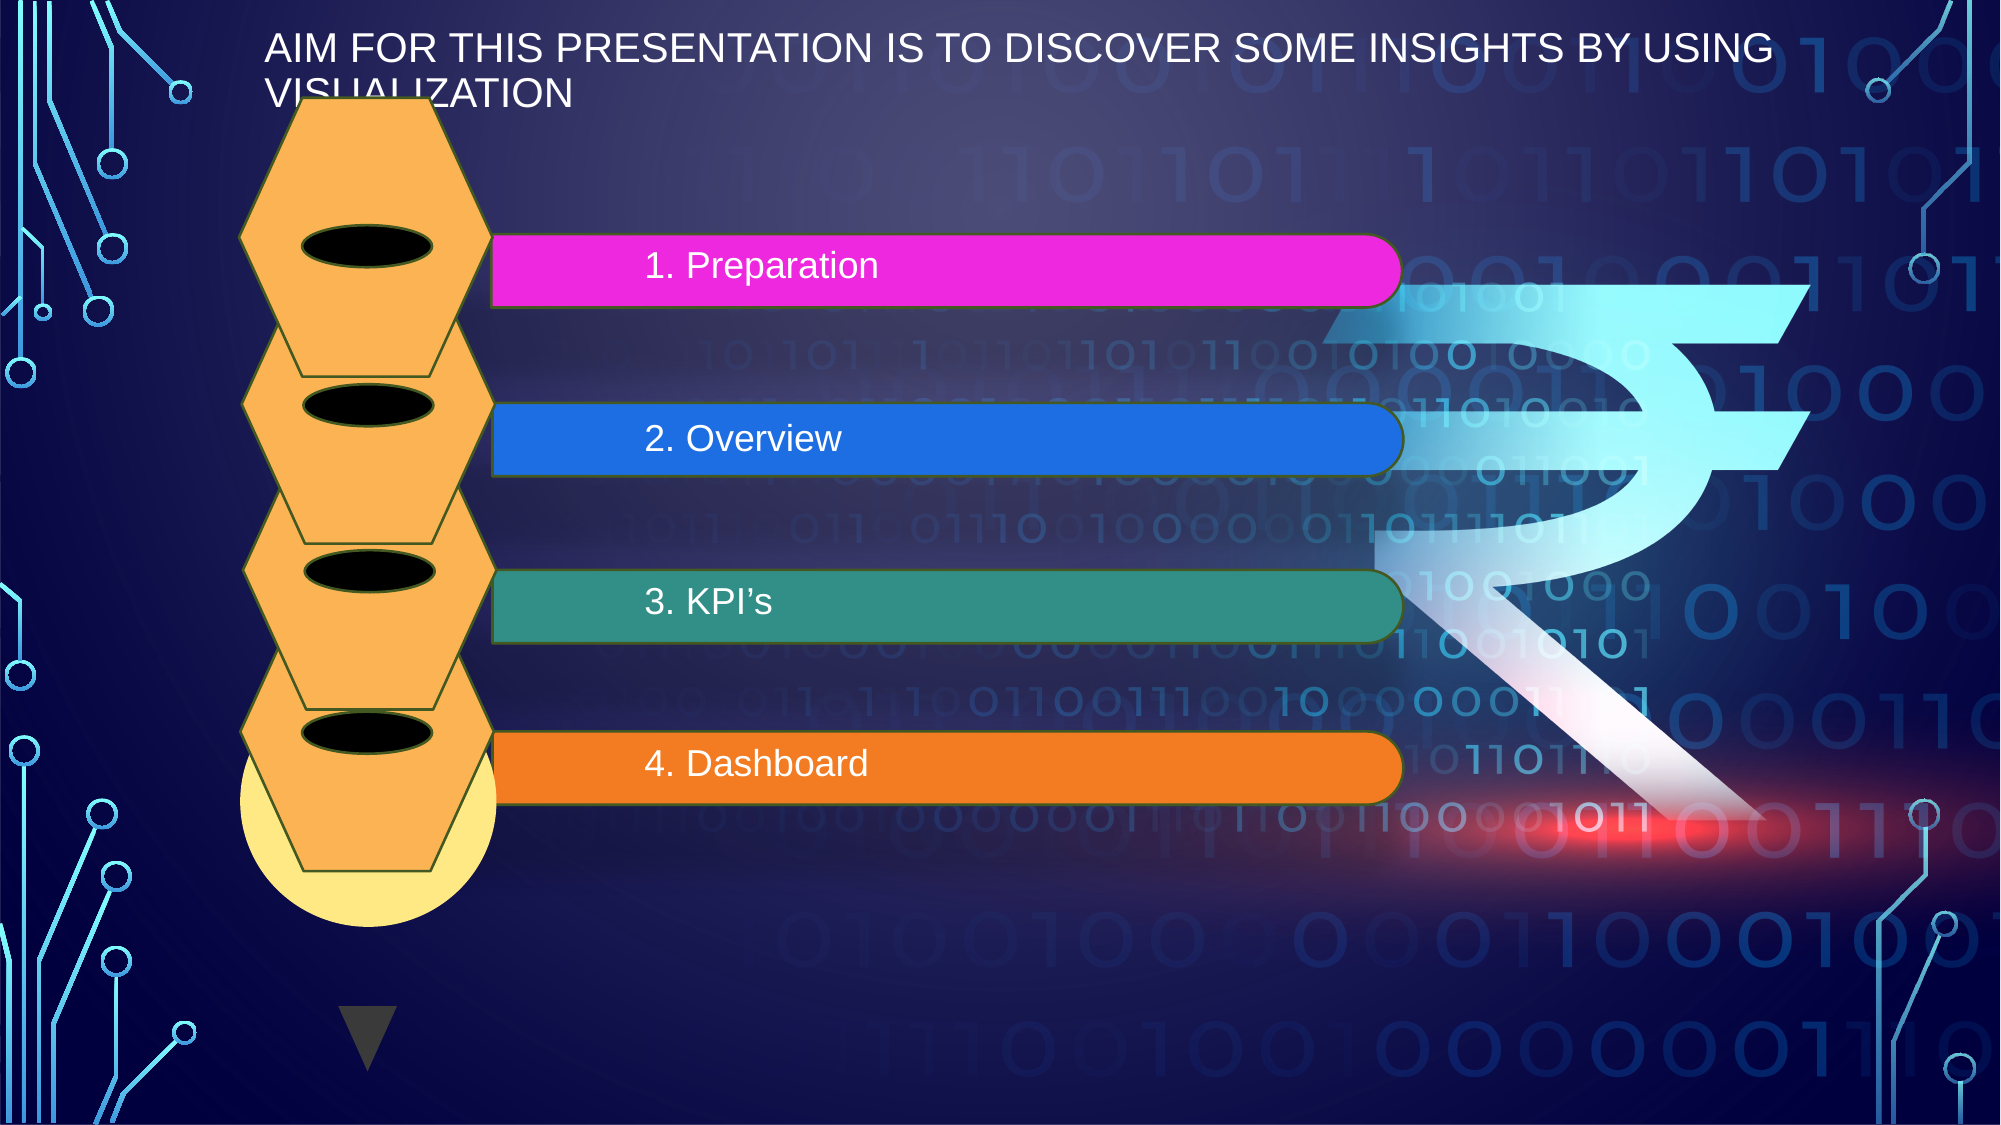

# Aim for this Presentation is to discover some insights by using visualization

1. Preparation

2. Overview

3. KPI’s

4. Dashboard